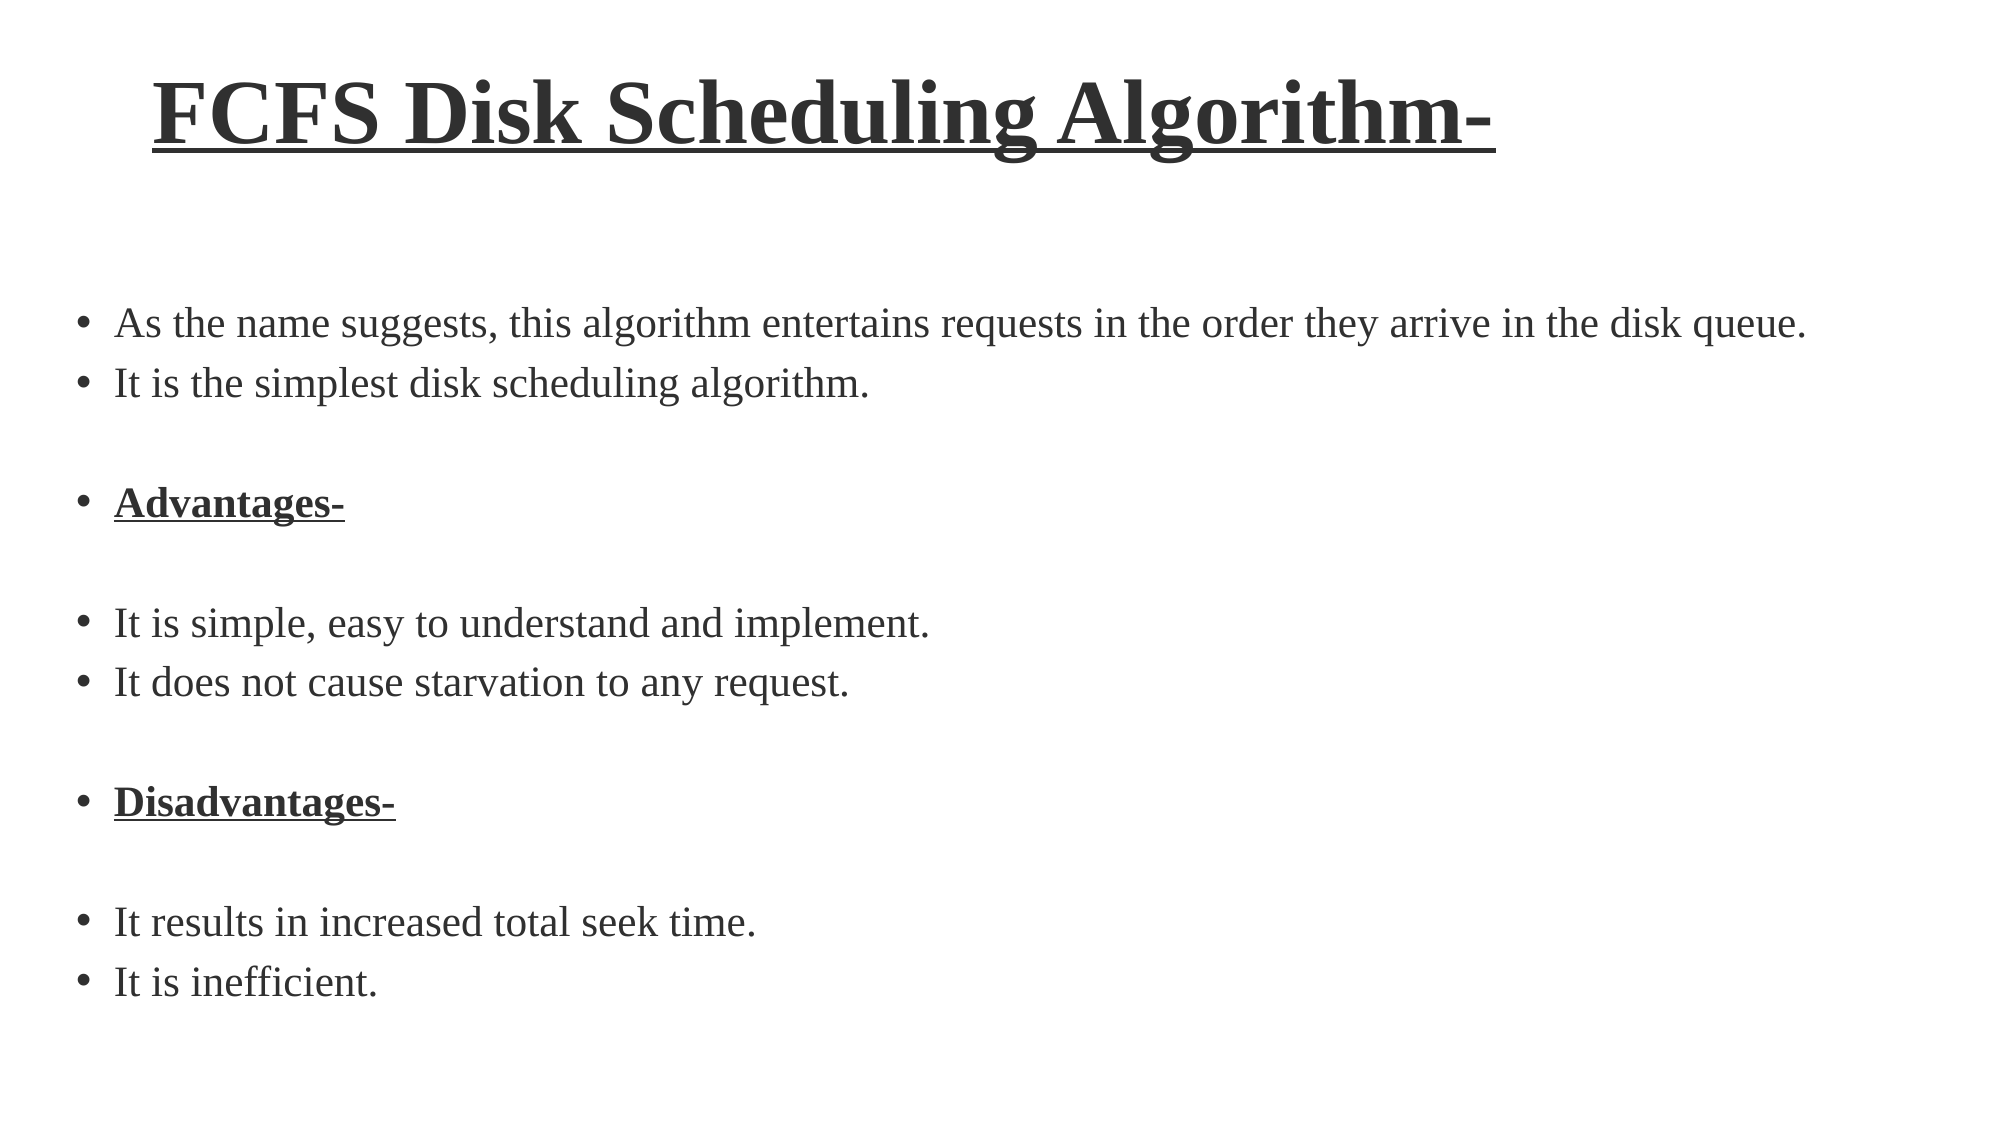

# FCFS Disk Scheduling Algorithm-

As the name suggests, this algorithm entertains requests in the order they arrive in the disk queue.
It is the simplest disk scheduling algorithm.

Advantages-

It is simple, easy to understand and implement.
It does not cause starvation to any request.

Disadvantages-

It results in increased total seek time.
It is inefficient.